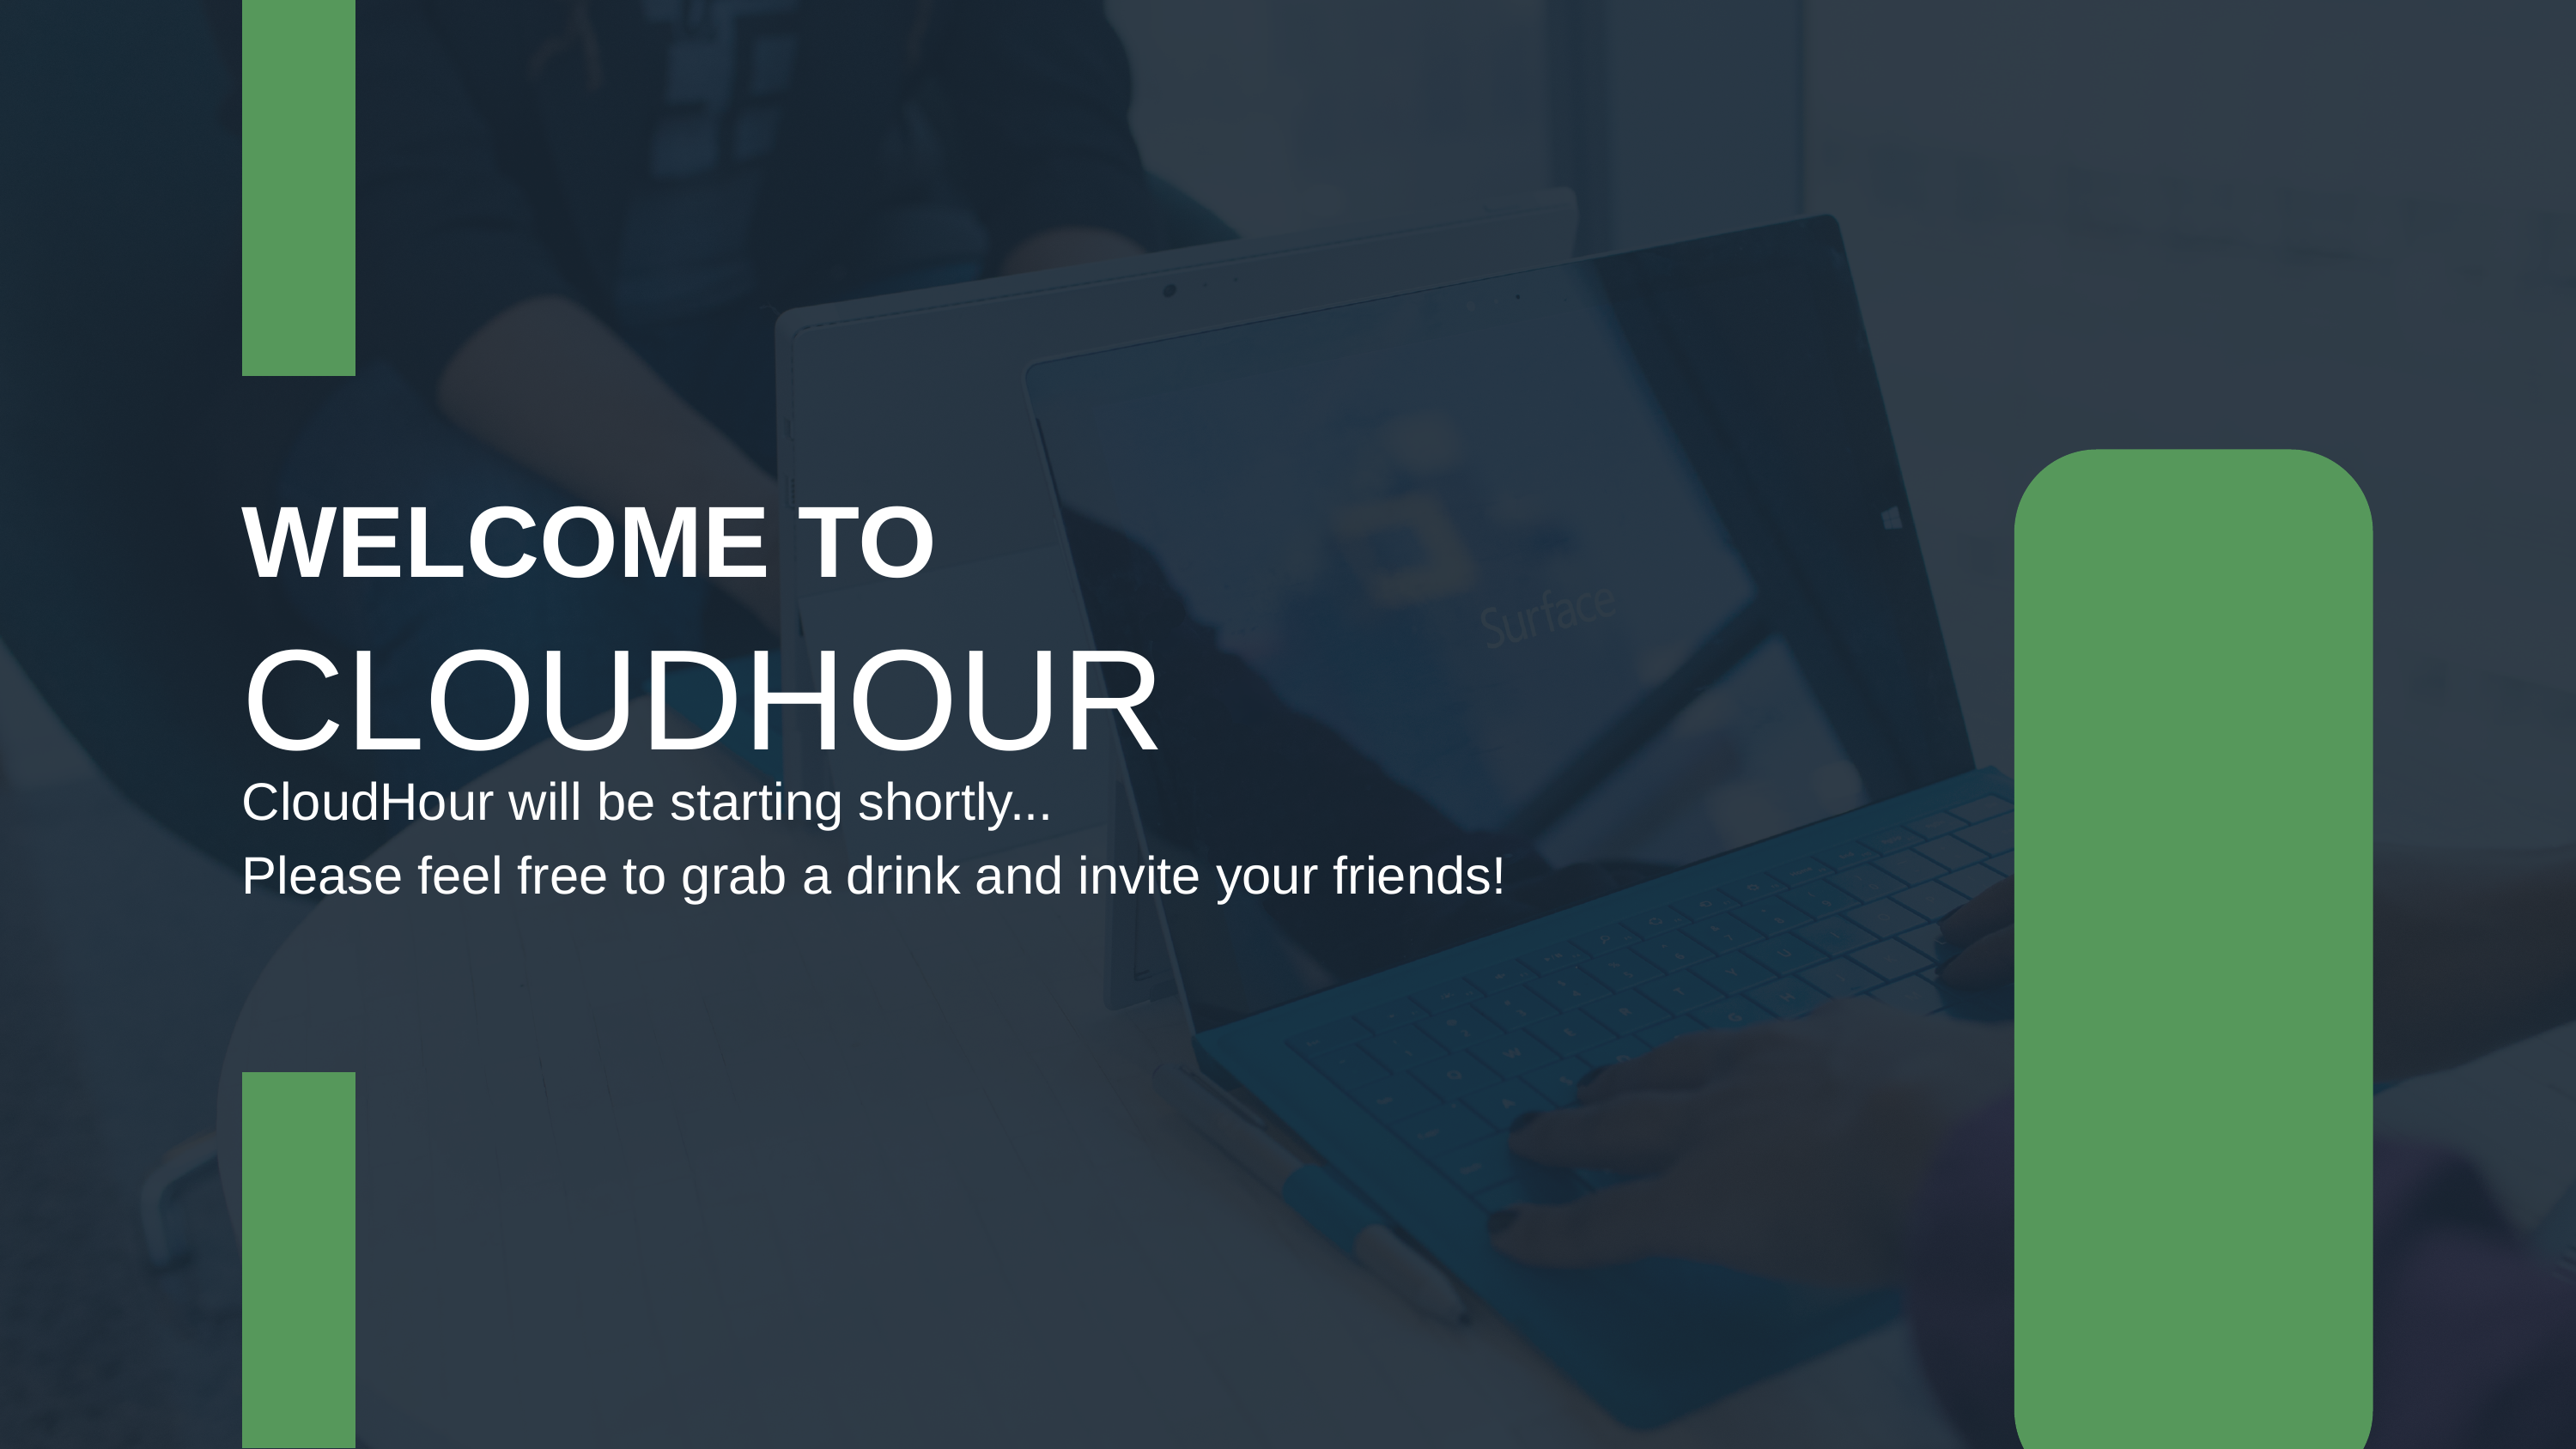

WELCOME TO
CLOUDHOUR
CloudHour will be starting shortly...
Please feel free to grab a drink and invite your friends!